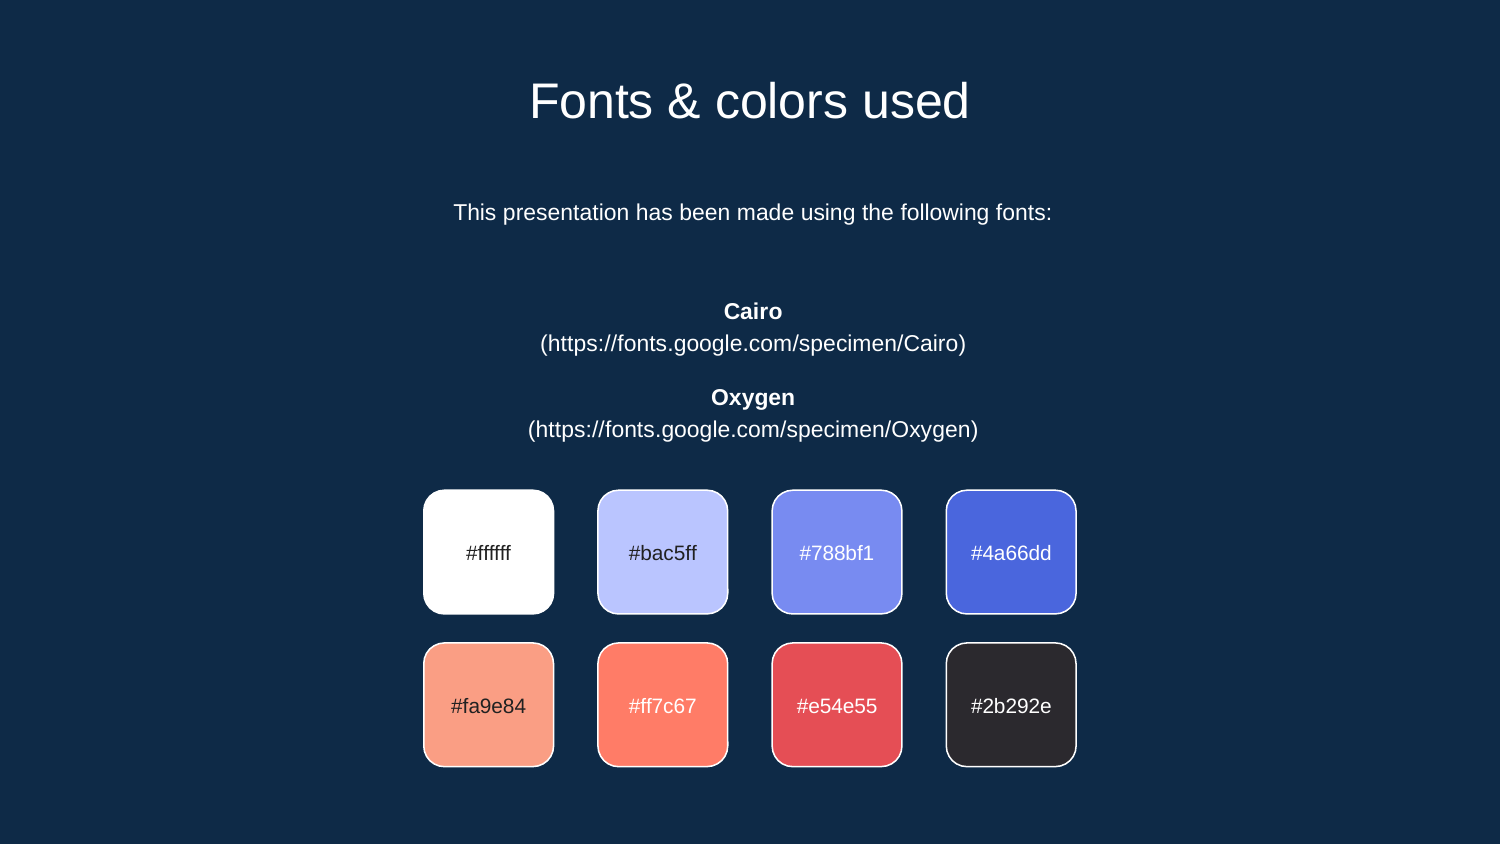

# Fonts & colors used
This presentation has been made using the following fonts:

Cairo
(https://fonts.google.com/specimen/Cairo)

Oxygen
(https://fonts.google.com/specimen/Oxygen)

#ffffff
#bac5ff
#788bf1
#4a66dd

#fa9e84
#ff7c67
#e54e55
#2b292e